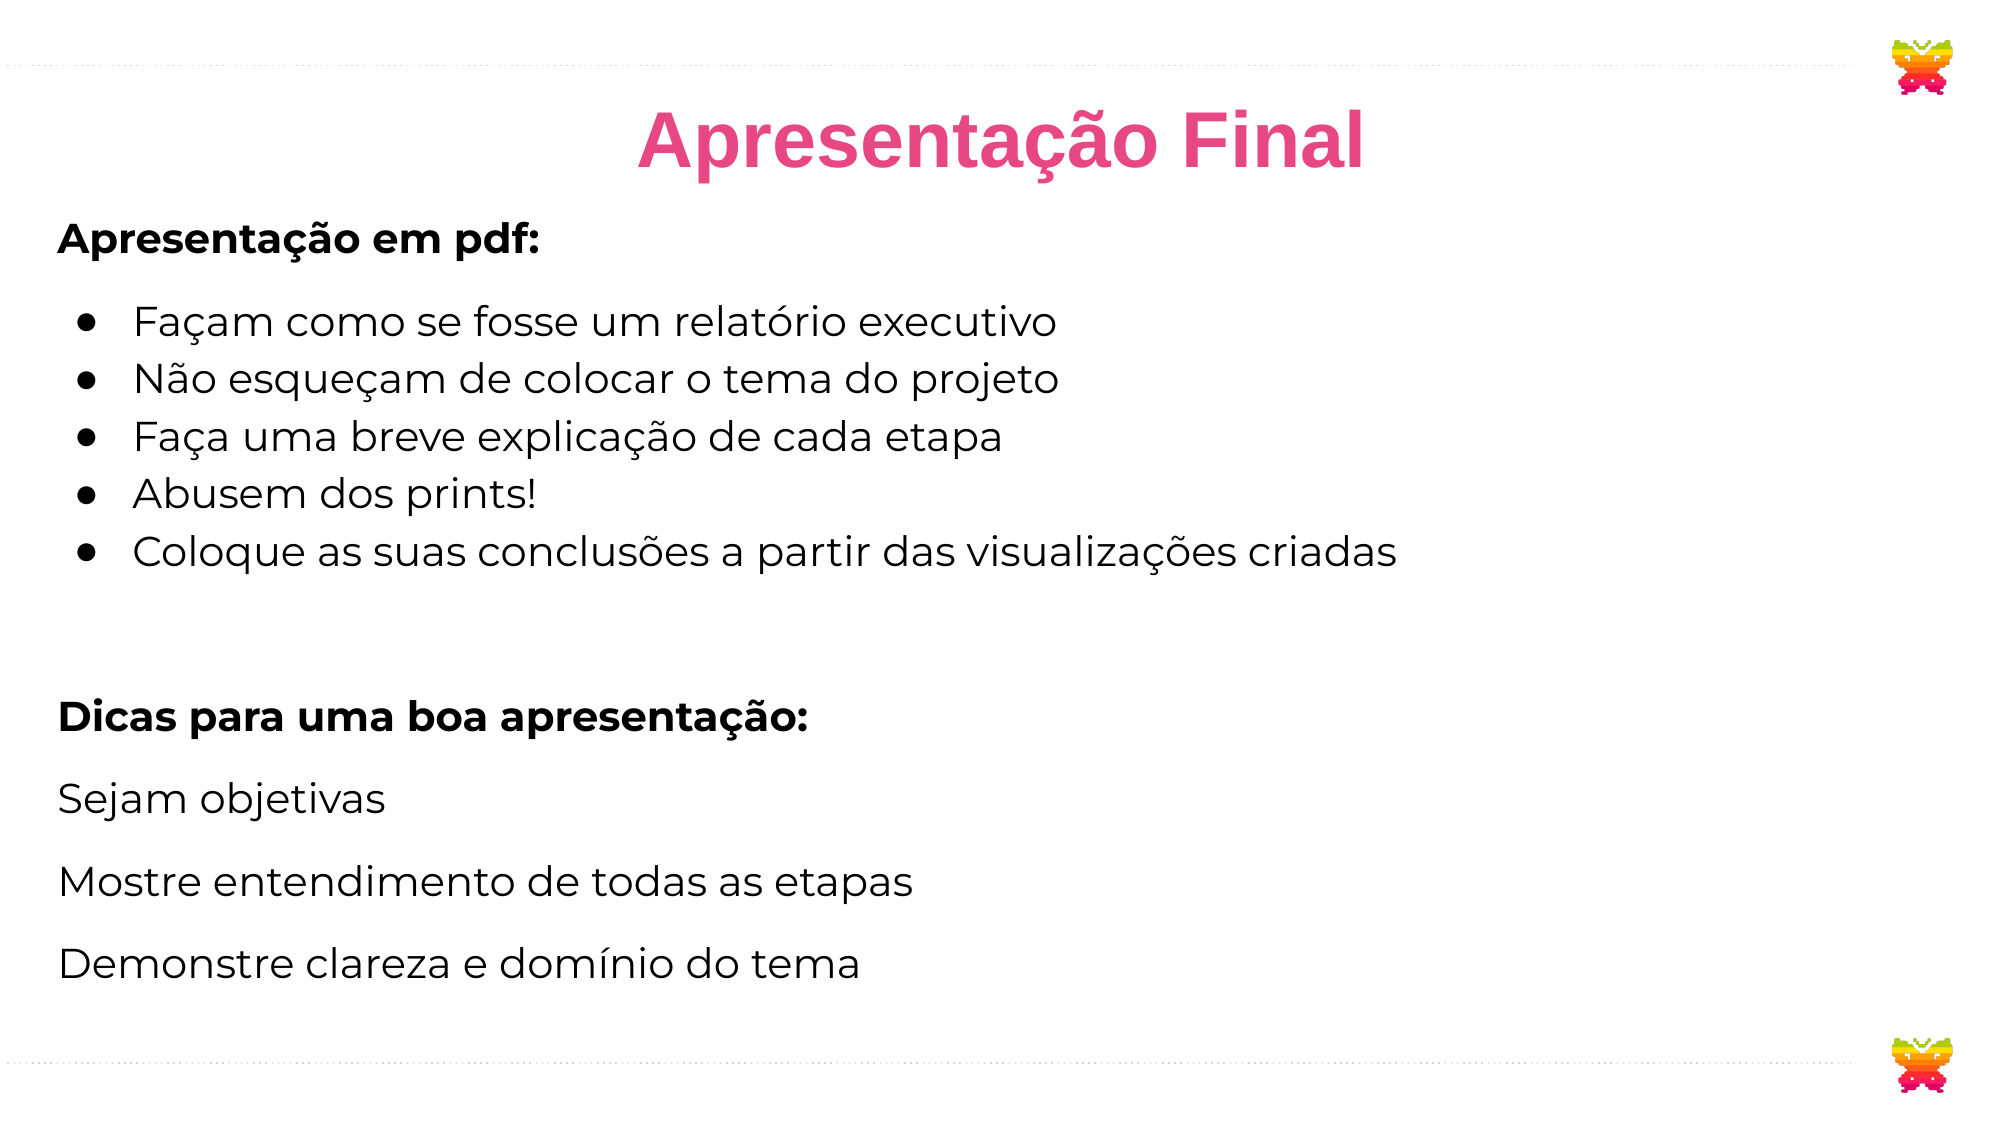

# Apresentação Final

Apresentação em pdf:
Façam como se fosse um relatório executivo
Não esqueçam de colocar o tema do projeto
Faça uma breve explicação de cada etapa
Abusem dos prints!
Coloque as suas conclusões a partir das visualizações criadas

Dicas para uma boa apresentação:
Sejam objetivas
Mostre entendimento de todas as etapas
Demonstre clareza e domínio do tema